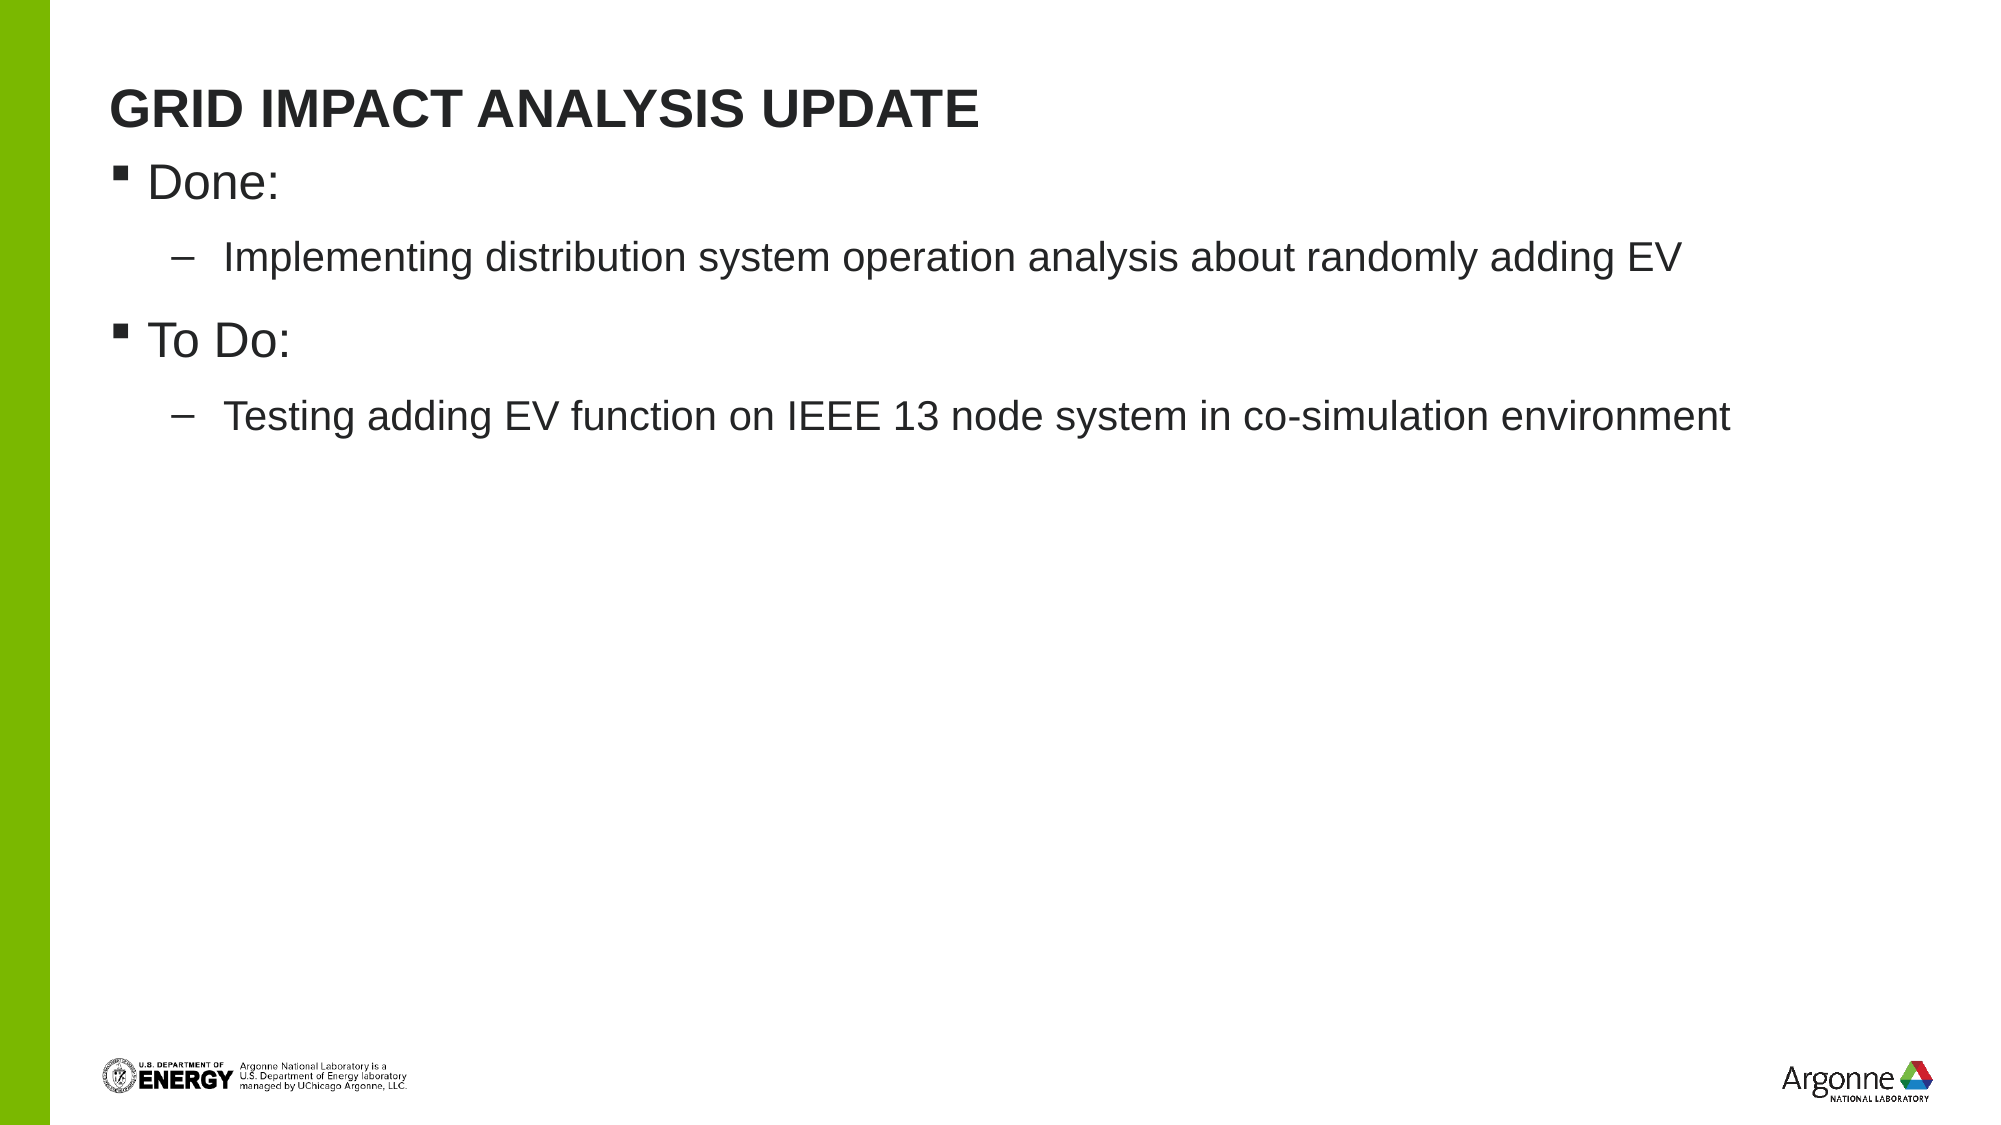

# Grid impact analysis update
Done:
Implementing distribution system operation analysis about randomly adding EV
To Do:
Testing adding EV function on IEEE 13 node system in co-simulation environment